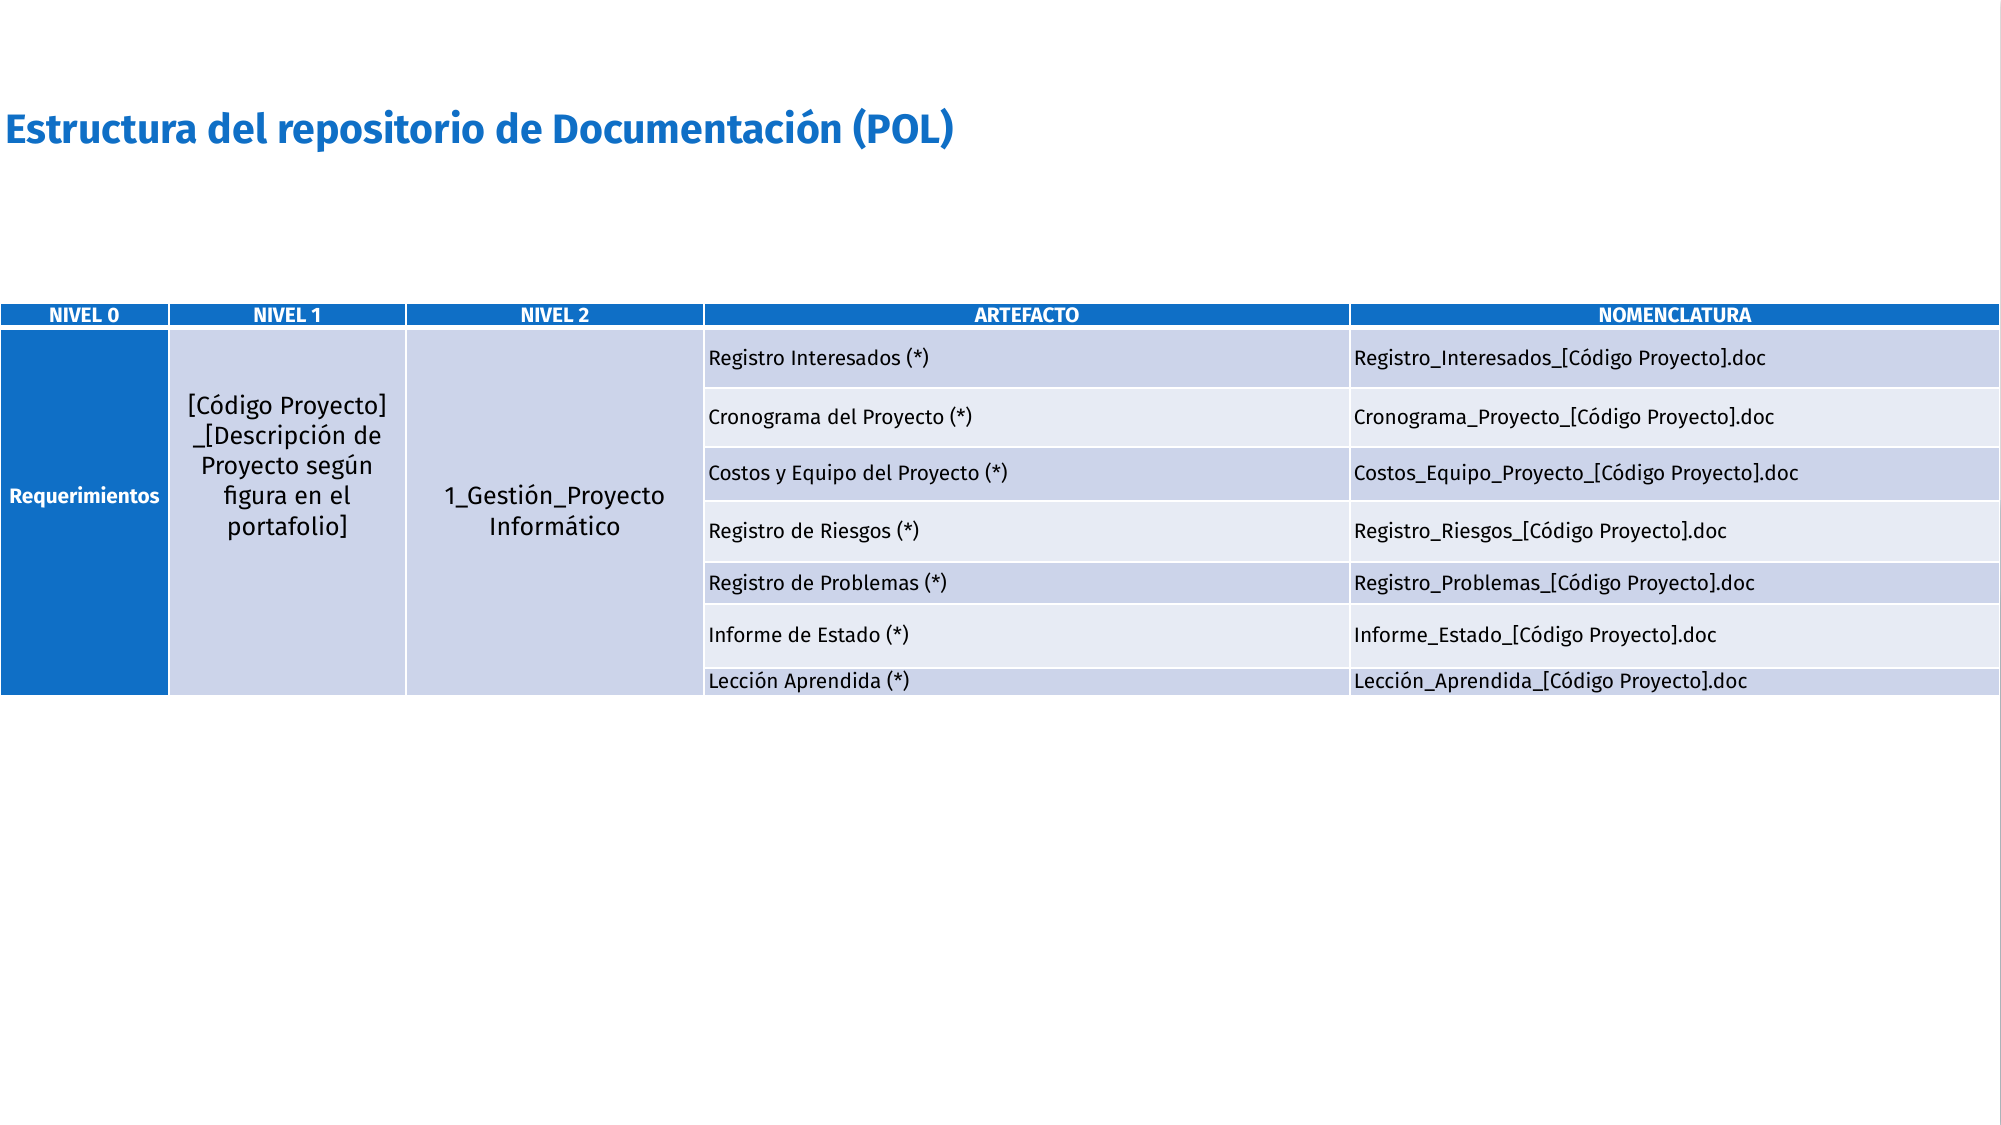

Estructura del repositorio de Documentación (POL)
| NIVEL 0 | NIVEL 1 | NIVEL 2 | ARTEFACTO | NOMENCLATURA |
| --- | --- | --- | --- | --- |
| Requerimientos | [Código Proyecto] \_[Descripción de Proyecto según figura en el portafolio] | 1\_Gestión\_Proyecto Informático | Registro Interesados (\*) | Registro\_Interesados\_[Código Proyecto].doc |
|  |  |  | Cronograma del Proyecto (\*) | Cronograma\_Proyecto\_[Código Proyecto].doc |
|  |  |  | Costos y Equipo del Proyecto (\*) | Costos\_Equipo\_Proyecto\_[Código Proyecto].doc |
|  |  |  | Registro de Riesgos (\*) | Registro\_Riesgos\_[Código Proyecto].doc |
|  |  |  | Registro de Problemas (\*) | Registro\_Problemas\_[Código Proyecto].doc |
|  |  |  | Informe de Estado (\*) | Informe\_Estado\_[Código Proyecto].doc |
|  |  |  | Lección Aprendida (\*) | Lección\_Aprendida\_[Código Proyecto].doc |